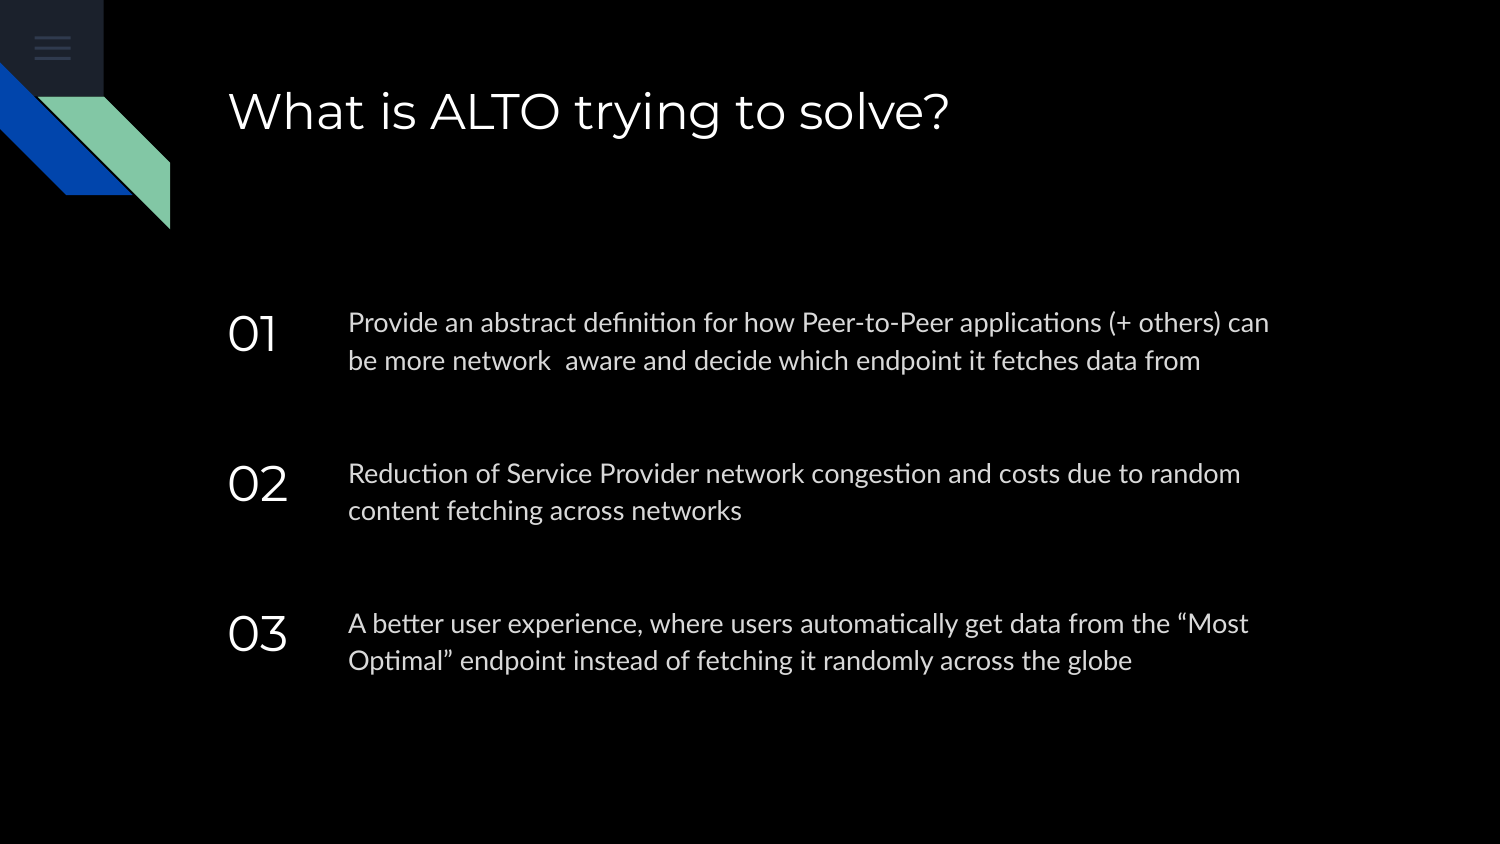

# What is ALTO trying to solve?
01

Provide an abstract definition for how Peer-to-Peer applications (+ others) can be more network  aware and decide which endpoint it fetches data from
02

Reduction of Service Provider network congestion and costs due to random content fetching across networks
03
A better user experience, where users automatically get data from the “Most Optimal” endpoint instead of fetching it randomly across the globe